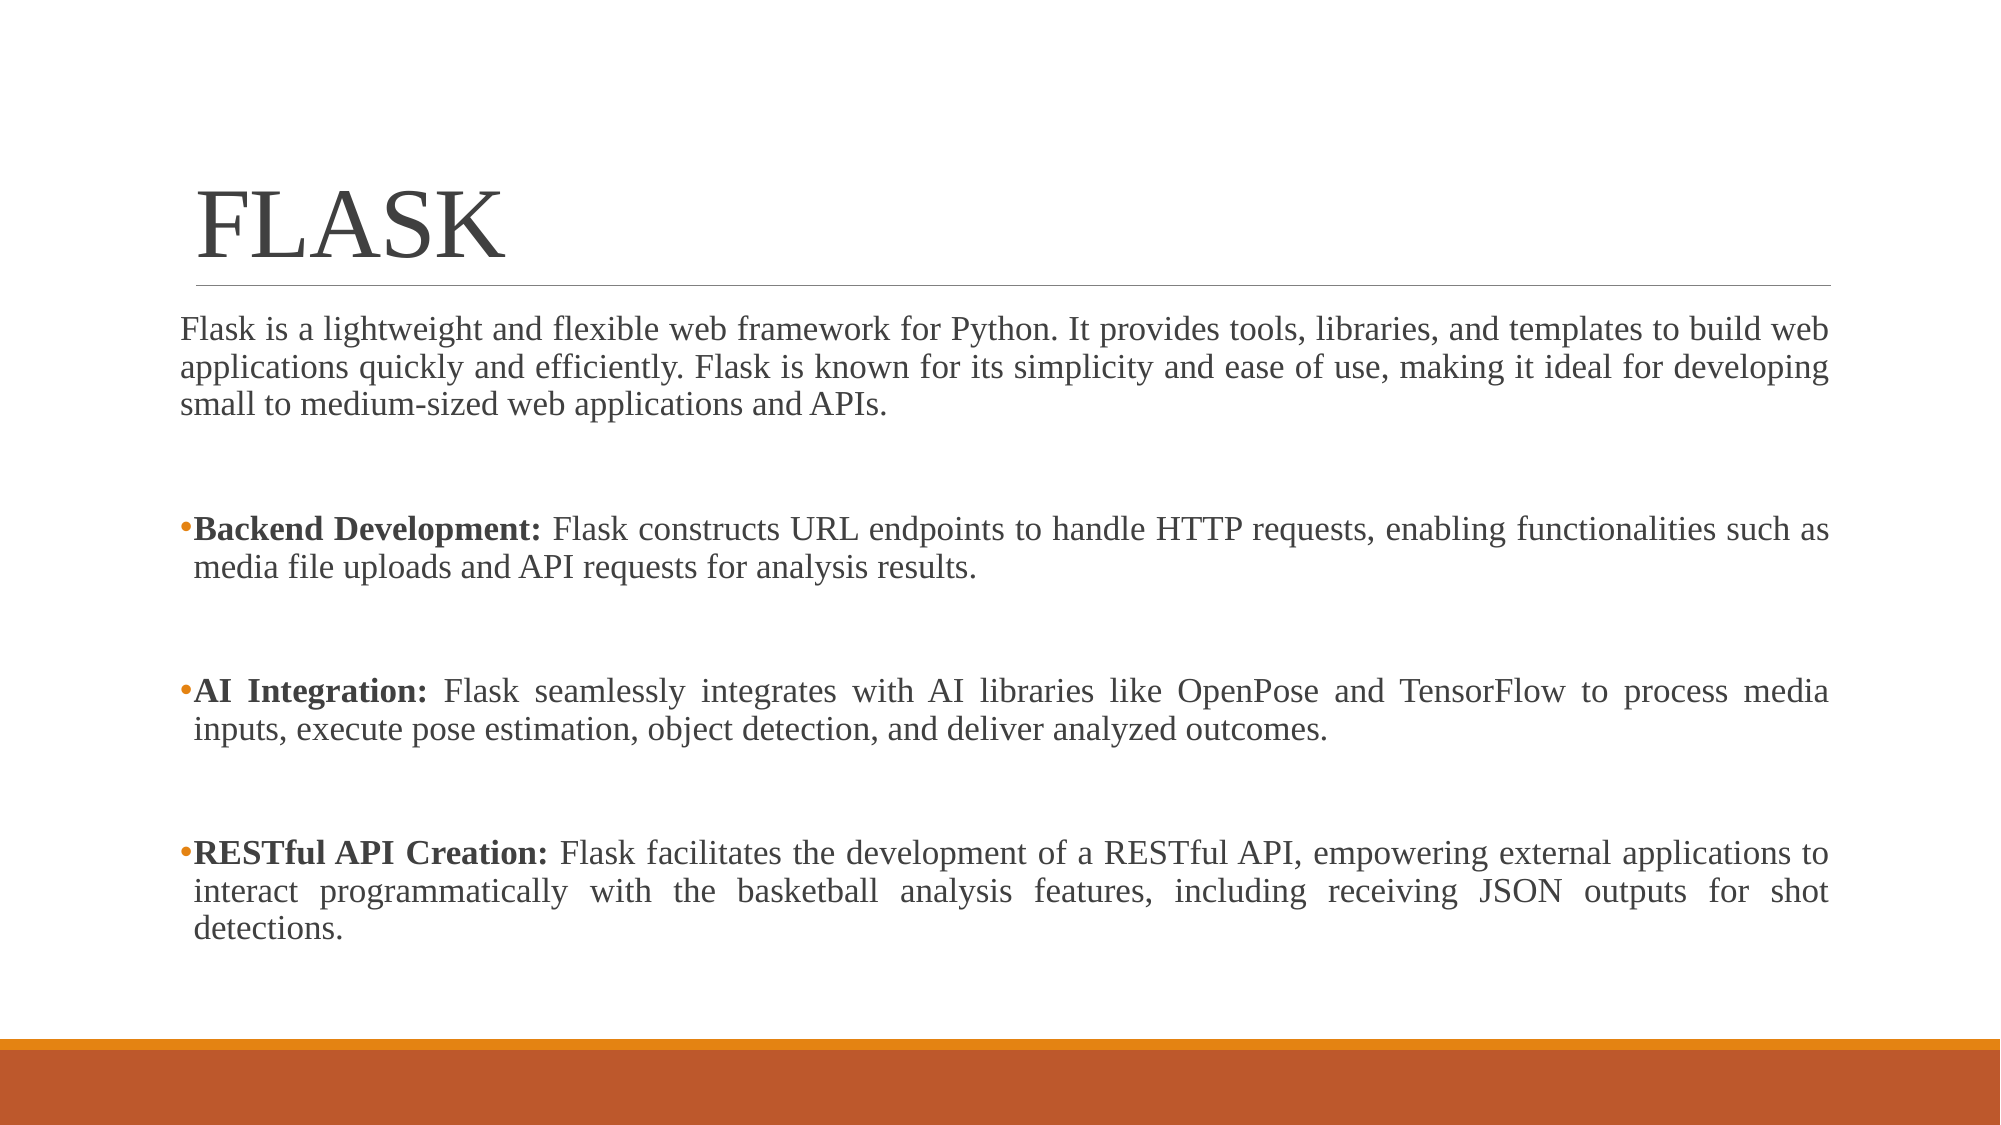

# FLASK
Flask is a lightweight and flexible web framework for Python. It provides tools, libraries, and templates to build web applications quickly and efficiently. Flask is known for its simplicity and ease of use, making it ideal for developing small to medium-sized web applications and APIs.

Backend Development: Flask constructs URL endpoints to handle HTTP requests, enabling functionalities such as media file uploads and API requests for analysis results.

AI Integration: Flask seamlessly integrates with AI libraries like OpenPose and TensorFlow to process media inputs, execute pose estimation, object detection, and deliver analyzed outcomes.

RESTful API Creation: Flask facilitates the development of a RESTful API, empowering external applications to interact programmatically with the basketball analysis features, including receiving JSON outputs for shot detections.